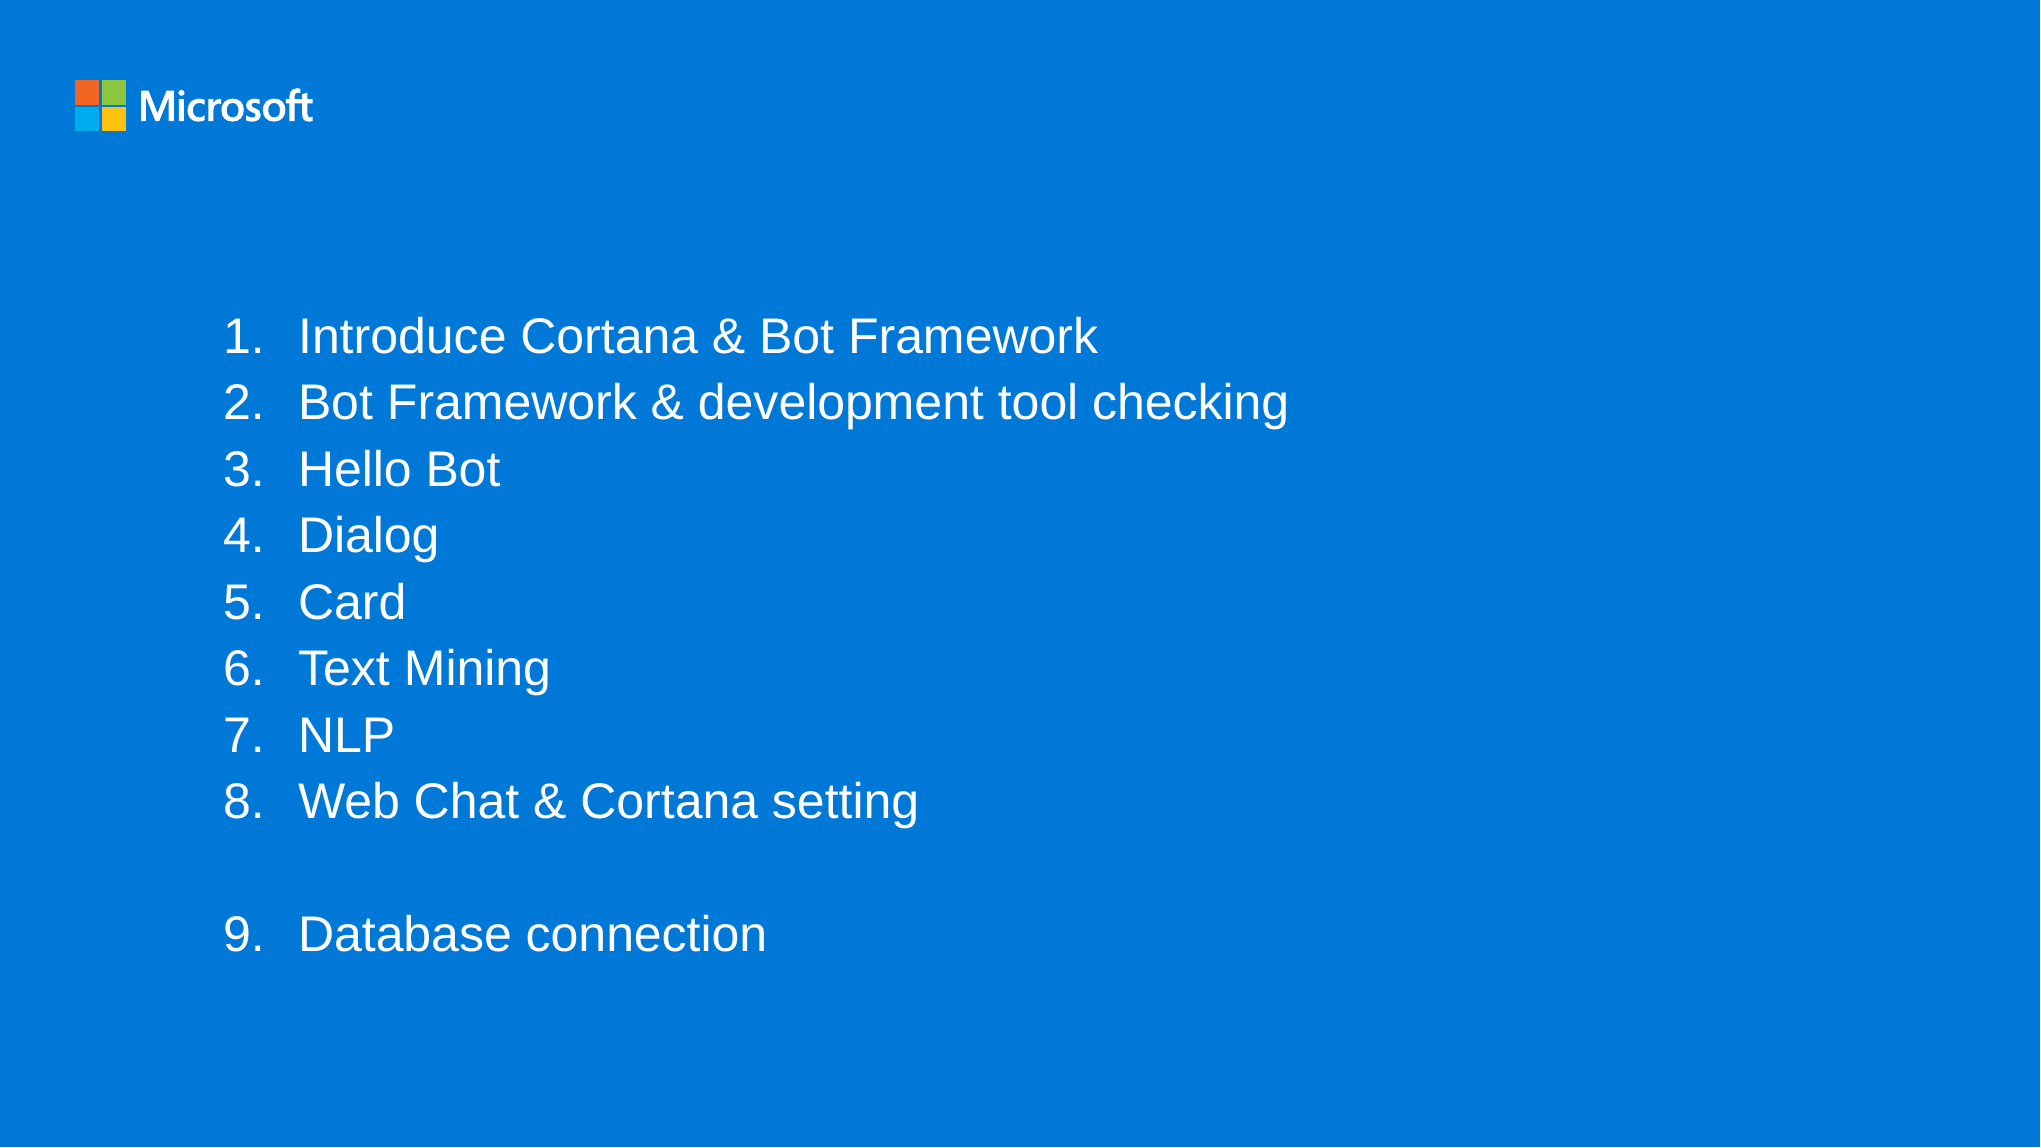

Introduce Cortana & Bot Framework
Bot Framework & development tool checking
Hello Bot
Dialog
Card
Text Mining
NLP
Web Chat & Cortana setting

Database connection